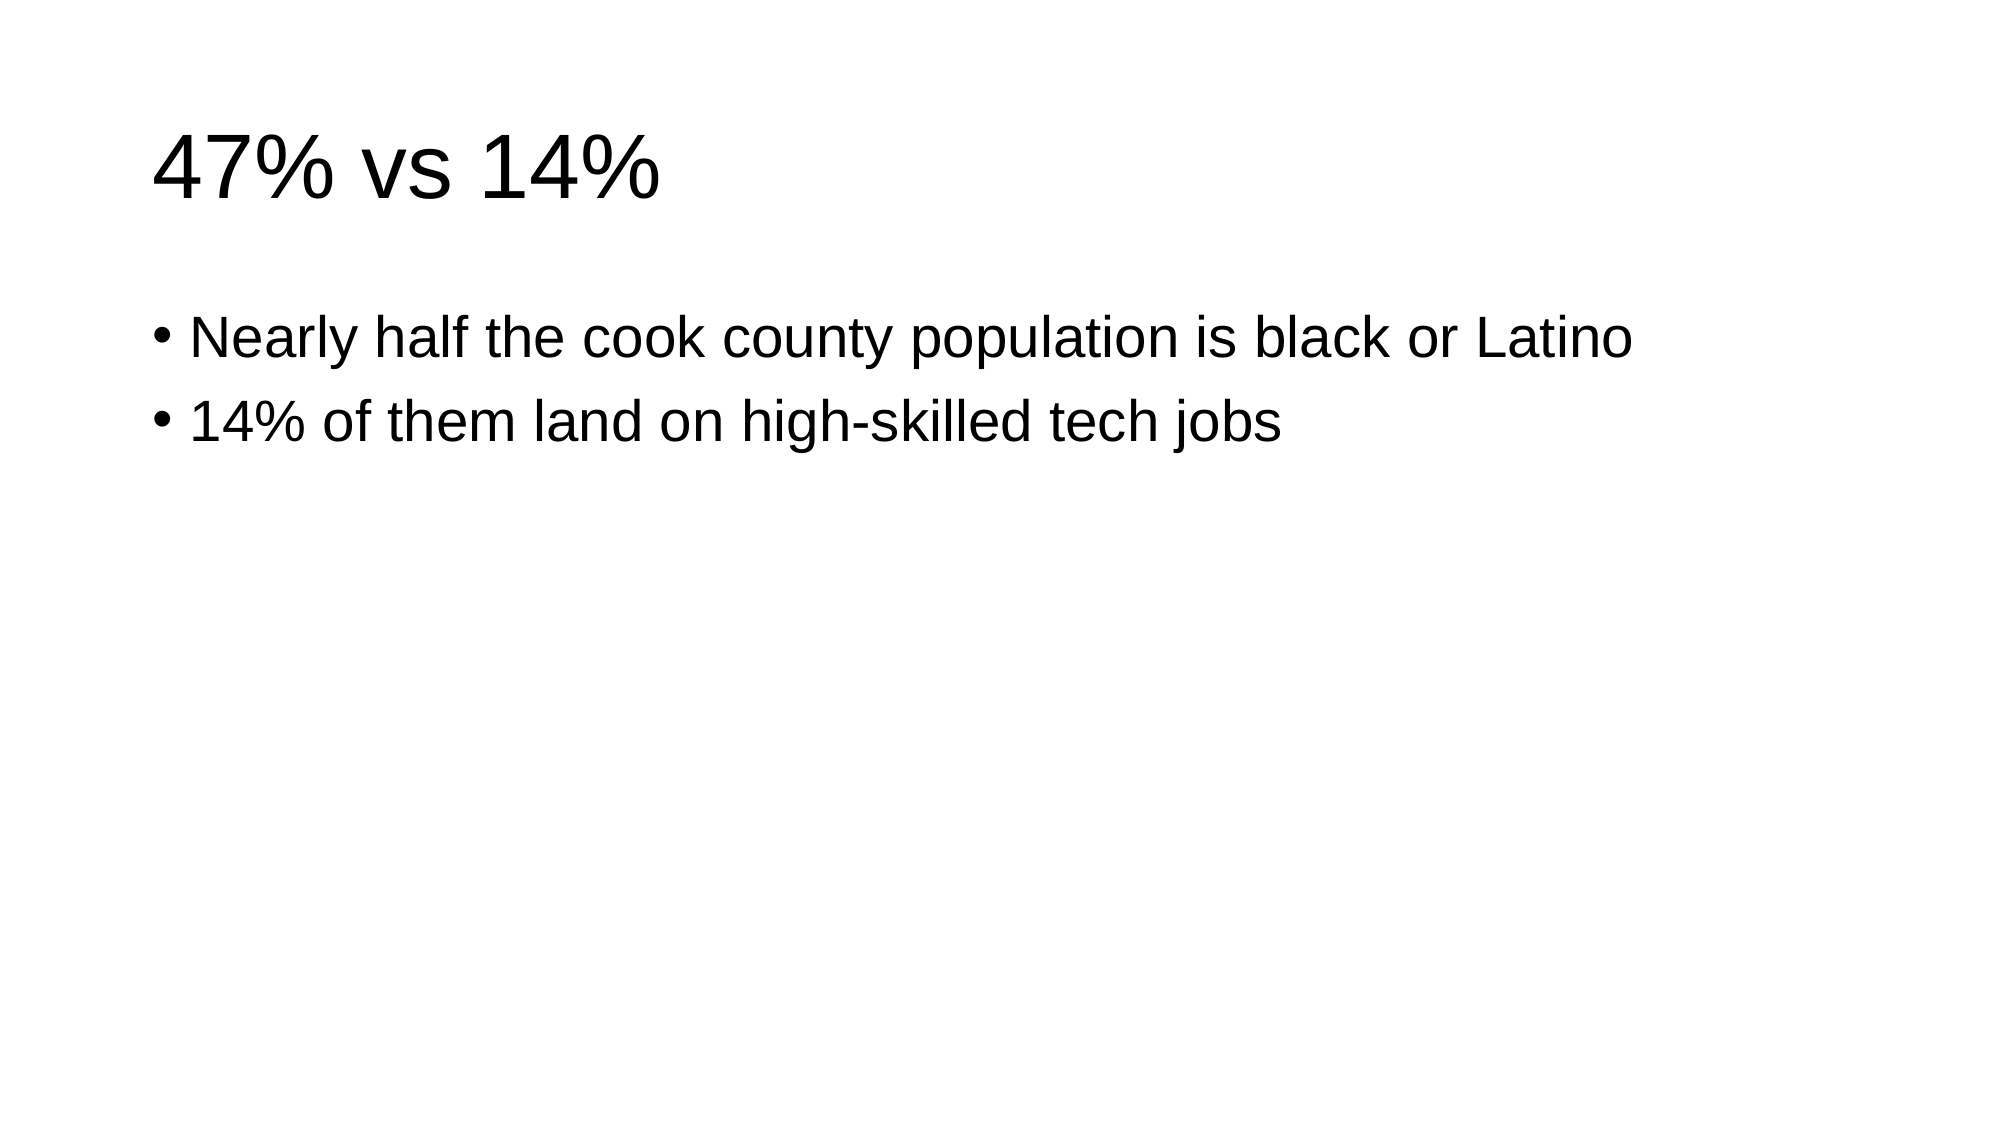

# 47% vs 14%
Nearly half the cook county population is black or Latino
14% of them land on high-skilled tech jobs